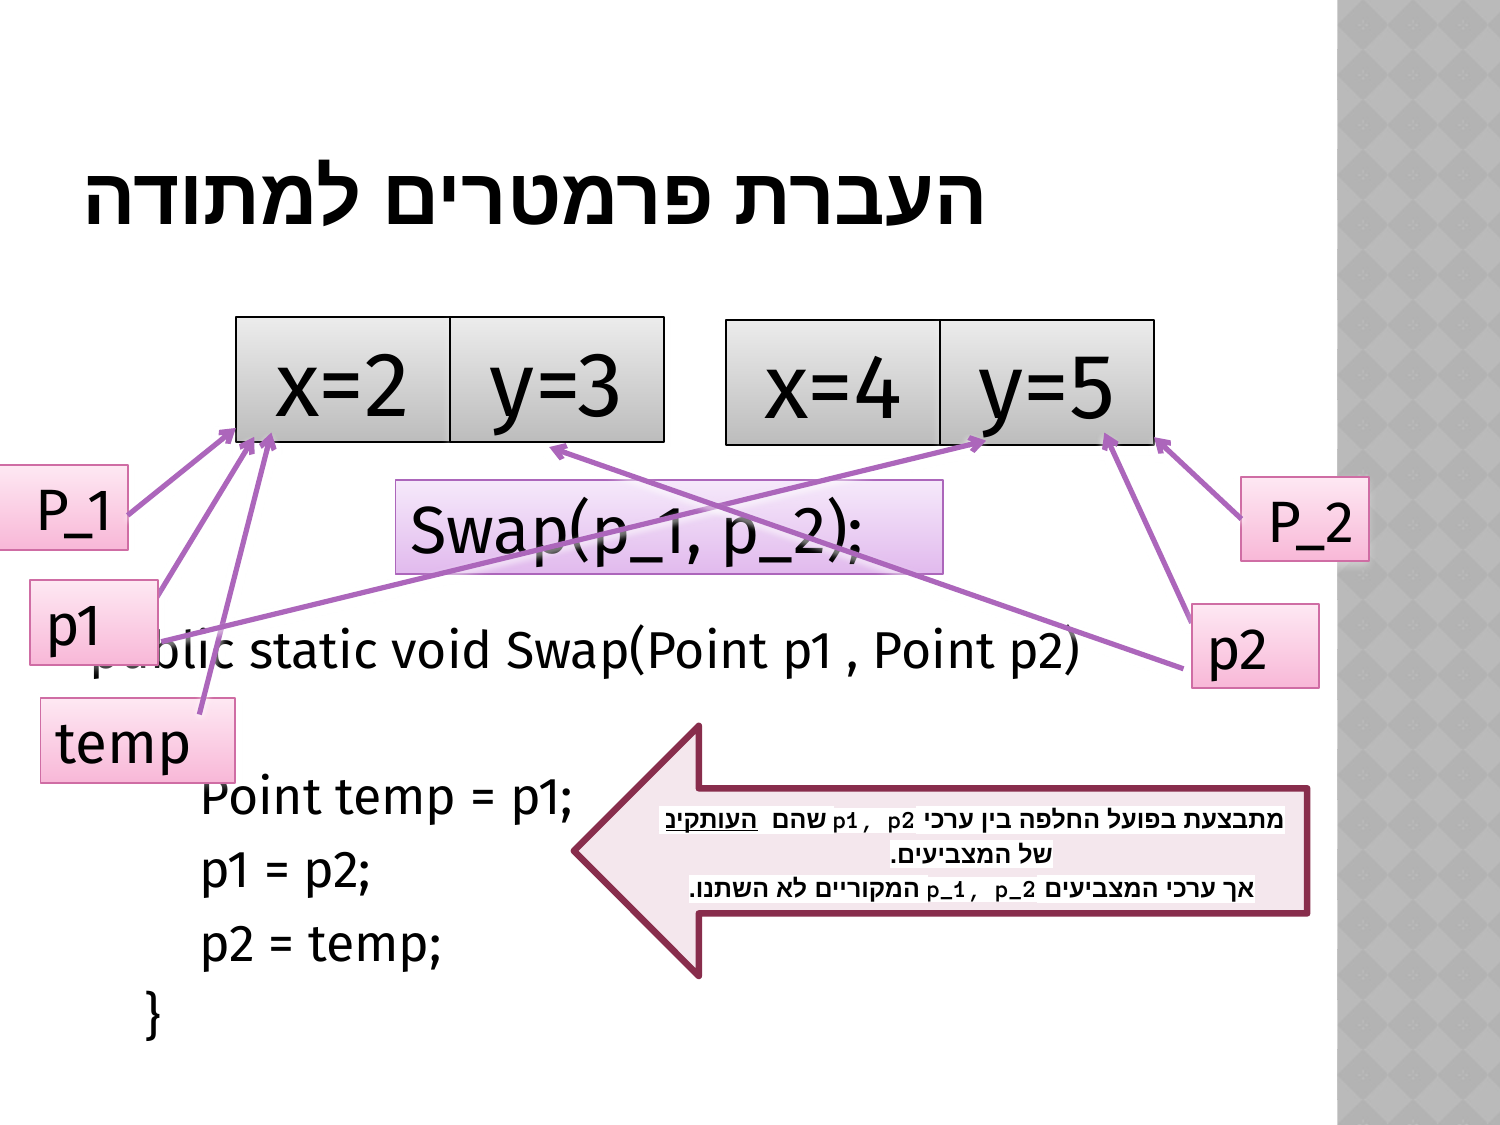

# העברת פרמטרים למתודה

public static void Swap(Point p1 , Point p2)
    {
        Point temp = p1;
        p1 = p2;
        p2 = temp;
    }

x=2
y=3
x=4
y=5
P_1
P_2
Swap(p_1, p_2);
p1
p2
temp
מתבצעת בפועל החלפה בין ערכי p1, p2 שהם  העותקים של המצביעים.
אך ערכי המצביעים p_1, p_2 המקוריים לא השתנו.